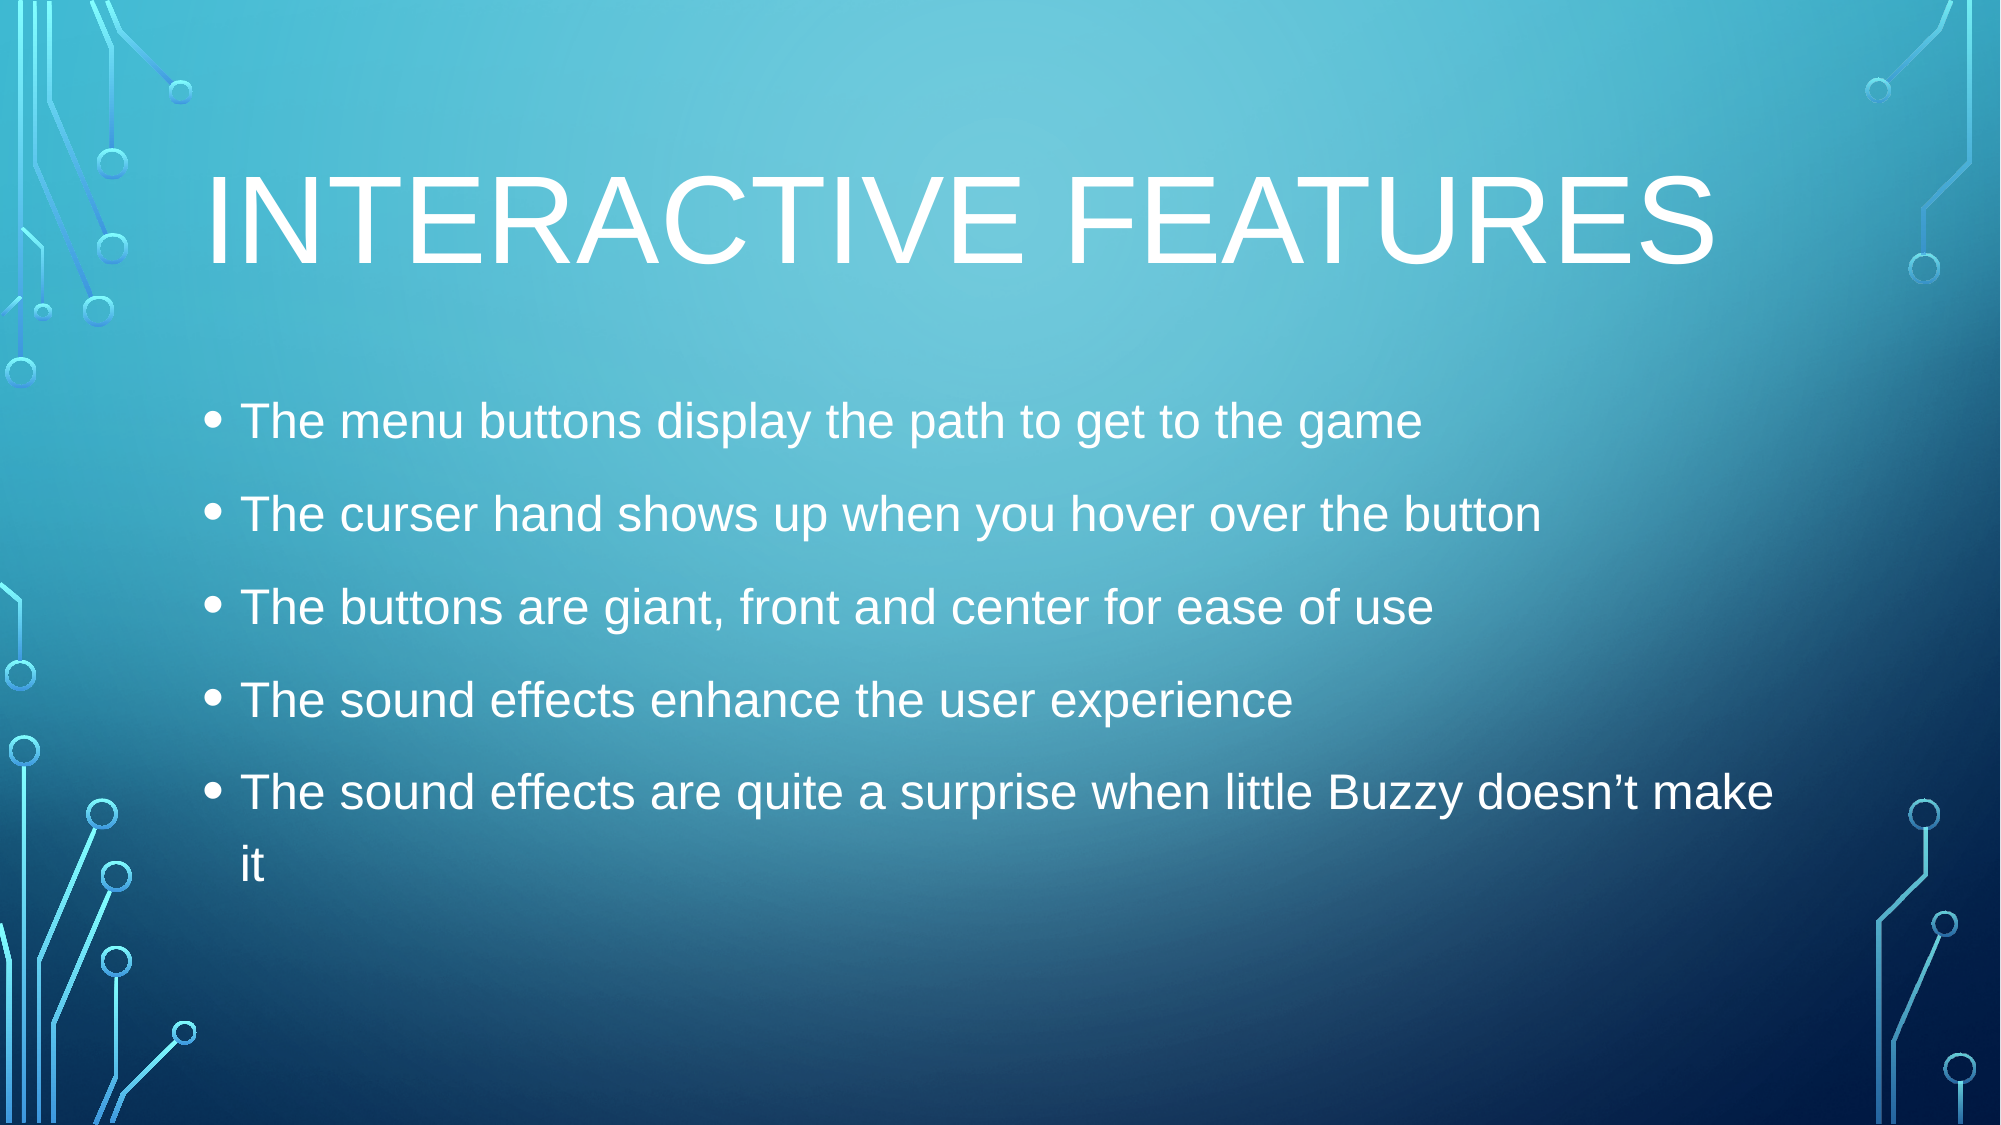

# Interactive Features
The menu buttons display the path to get to the game
The curser hand shows up when you hover over the button
The buttons are giant, front and center for ease of use
The sound effects enhance the user experience
The sound effects are quite a surprise when little Buzzy doesn’t make it